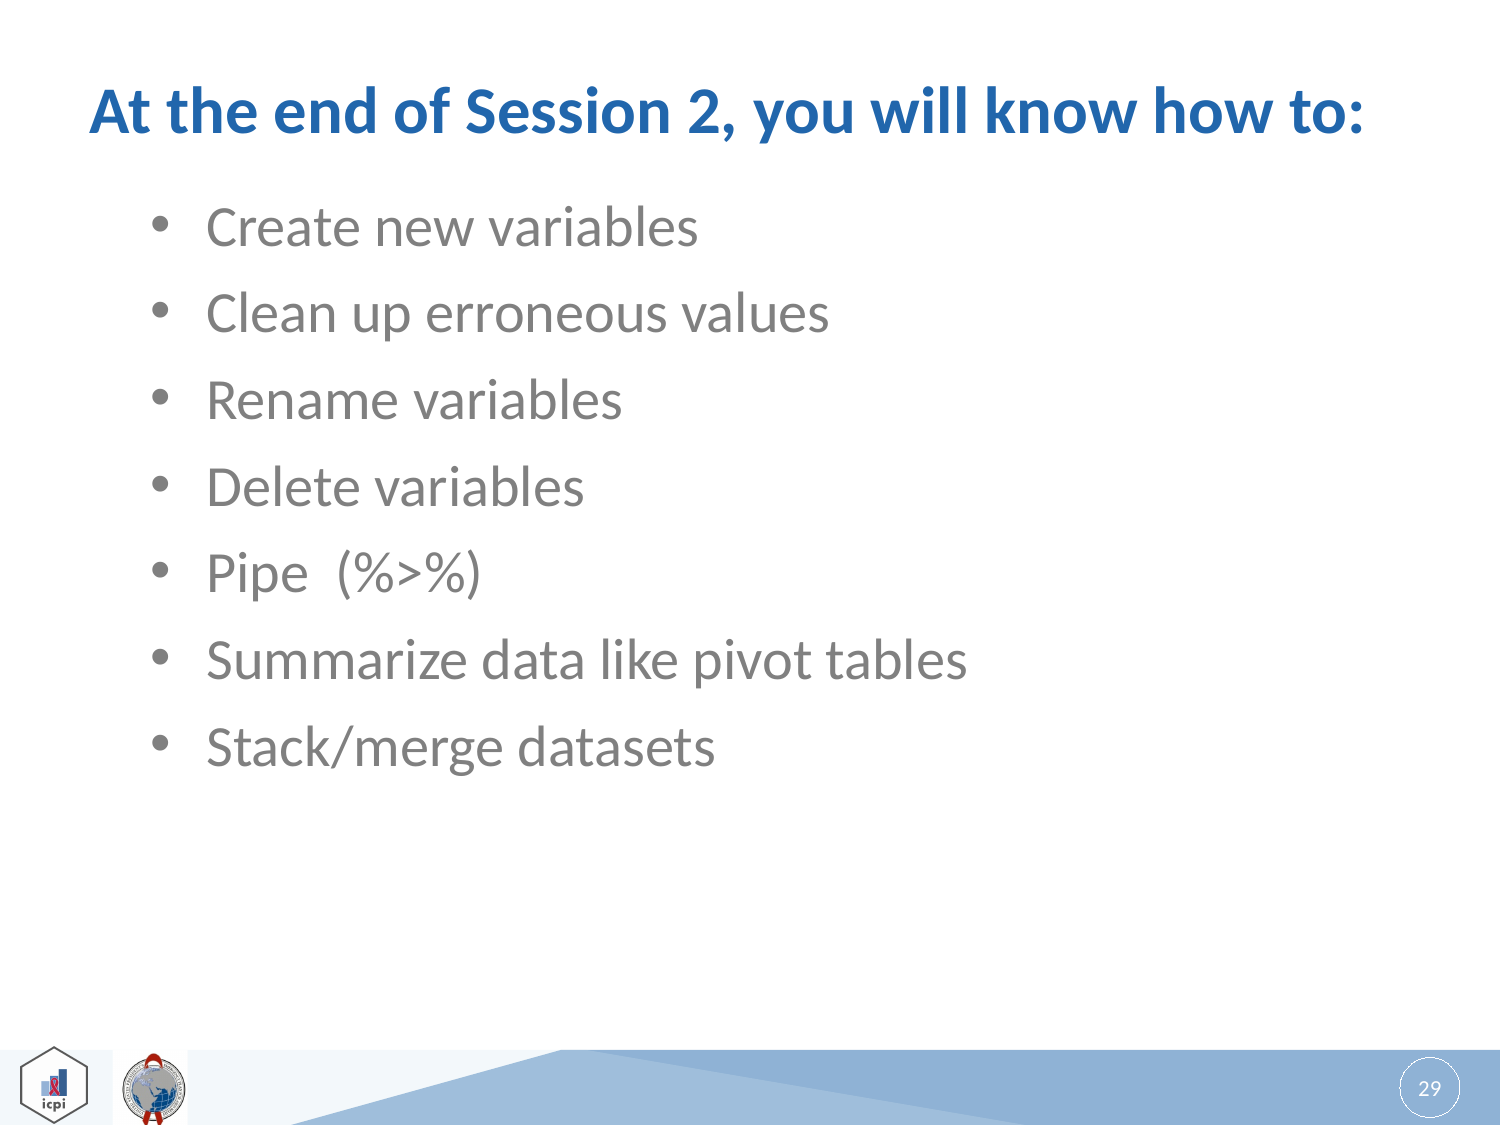

# At the end of Session 2, you will know how to:
Create new variables
Clean up erroneous values
Rename variables
Delete variables
Pipe  (%>%)
Summarize data like pivot tables
Stack/merge datasets
29